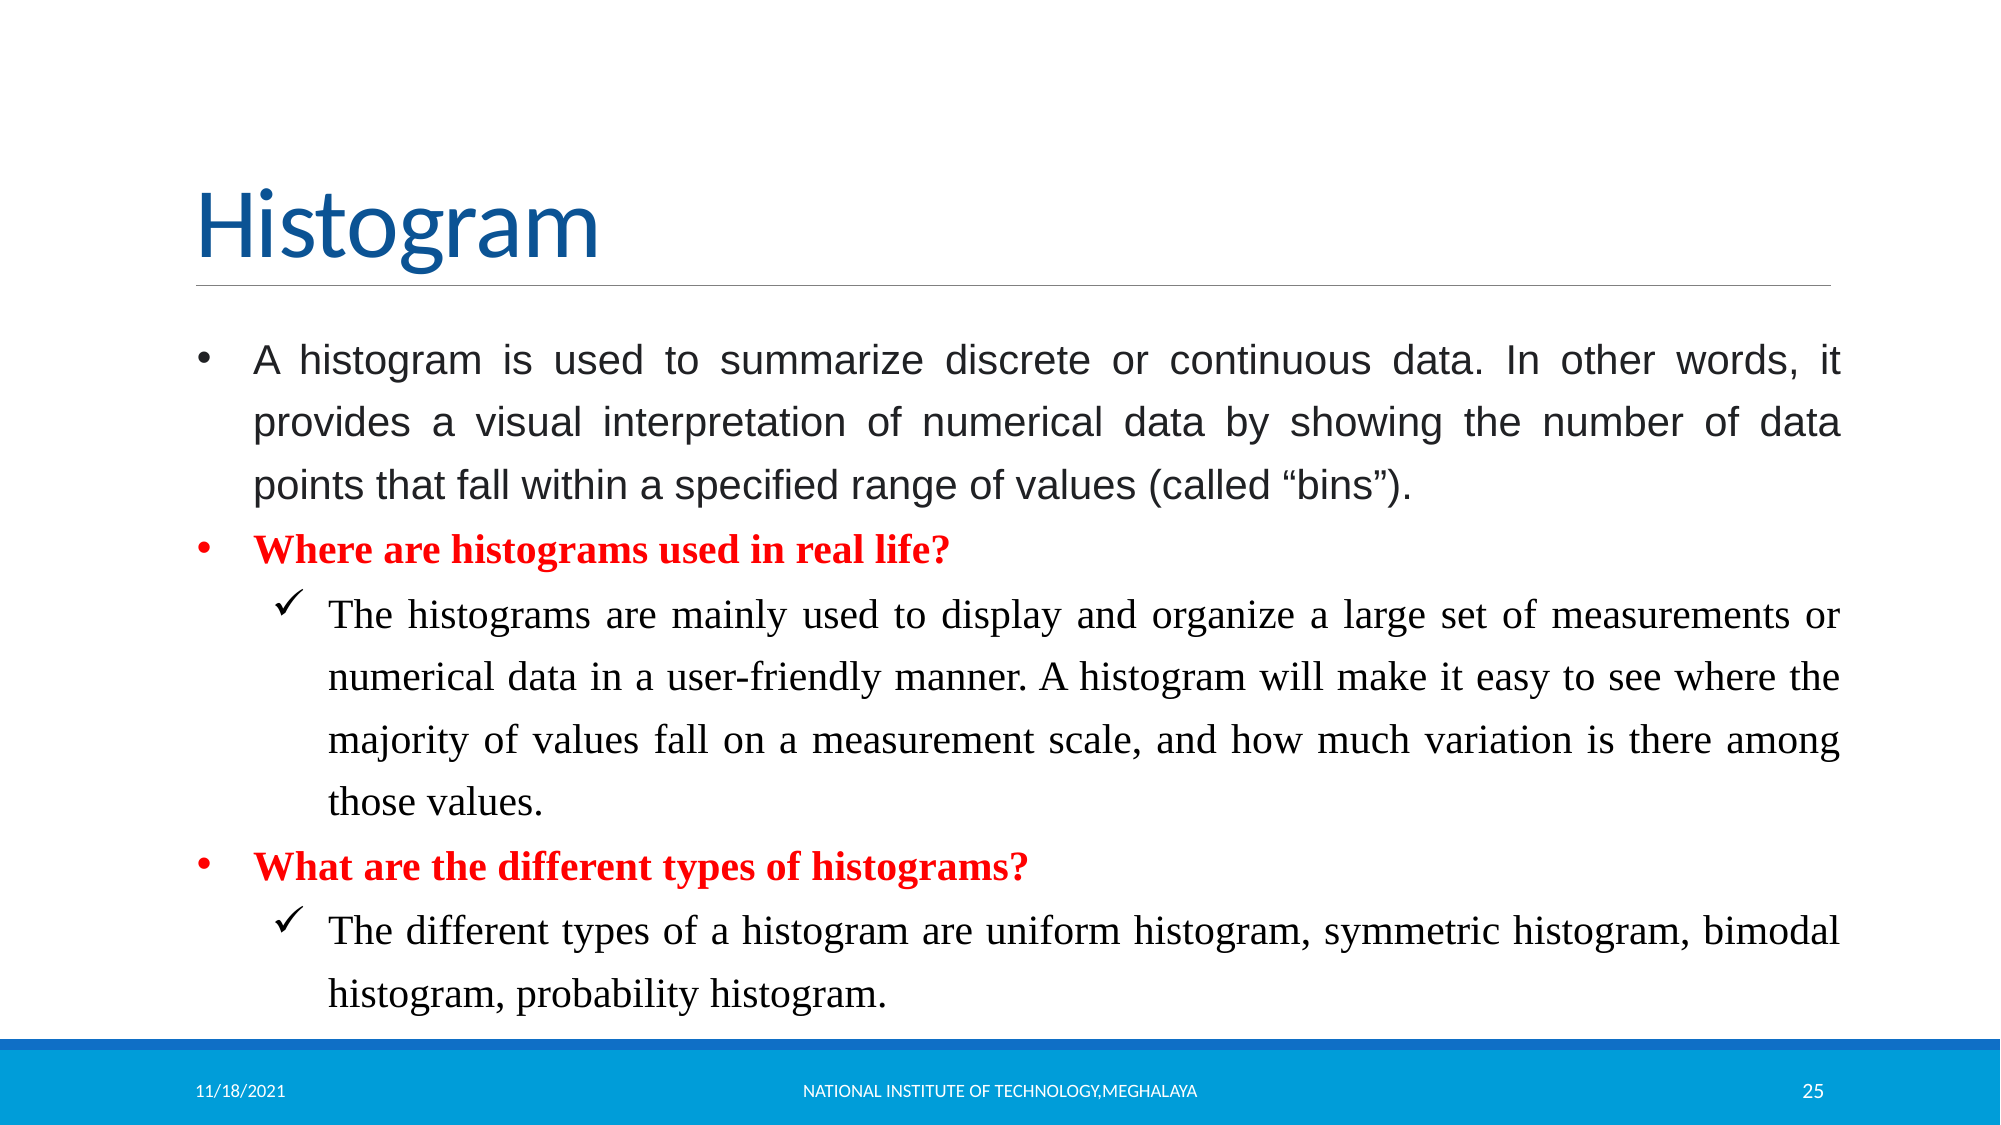

# Histogram
A histogram is used to summarize discrete or continuous data. In other words, it provides a visual interpretation of numerical data by showing the number of data points that fall within a specified range of values (called “bins”).
Where are histograms used in real life?
The histograms are mainly used to display and organize a large set of measurements or numerical data in a user-friendly manner. A histogram will make it easy to see where the majority of values fall on a measurement scale, and how much variation is there among those values.
What are the different types of histograms?
The different types of a histogram are uniform histogram, symmetric histogram, bimodal histogram, probability histogram.
11/18/2021
National Institute of Technology,Meghalaya
25